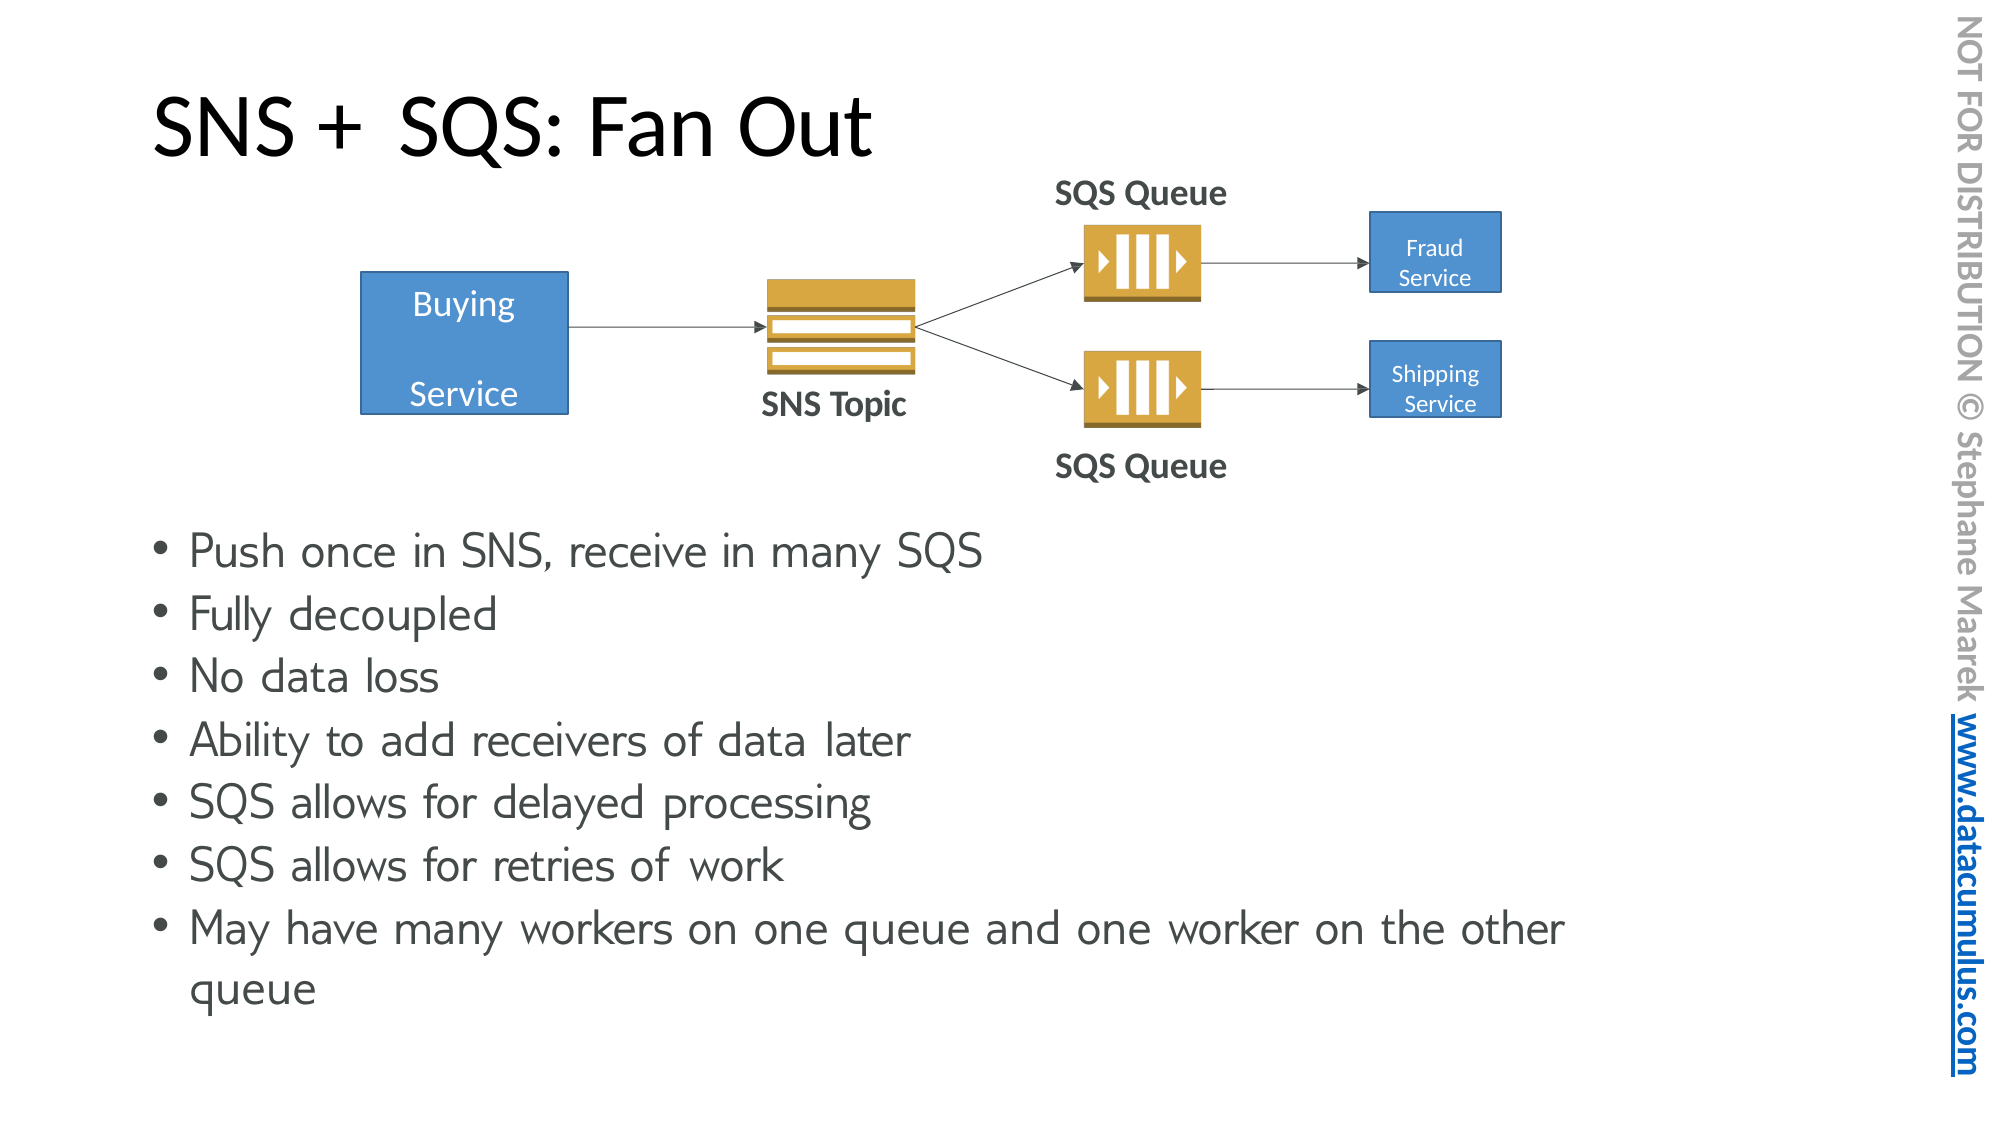

NOT FOR DISTRIBUTION © Stephane Maarek www.datacumulus.com
# SNS + SQS: Fan Out
SQS Queue
Fraud  Service

Buying  Service

Shipping  Service

SNS Topic

SQS Queue
Push once in SNS, receive in many SQS
Fully decoupled
No data loss
Ability to add receivers of data later
SQS allows for delayed processing
SQS allows for retries of work
May have many workers on one queue and one worker on the other queue
© Stephane Maarek